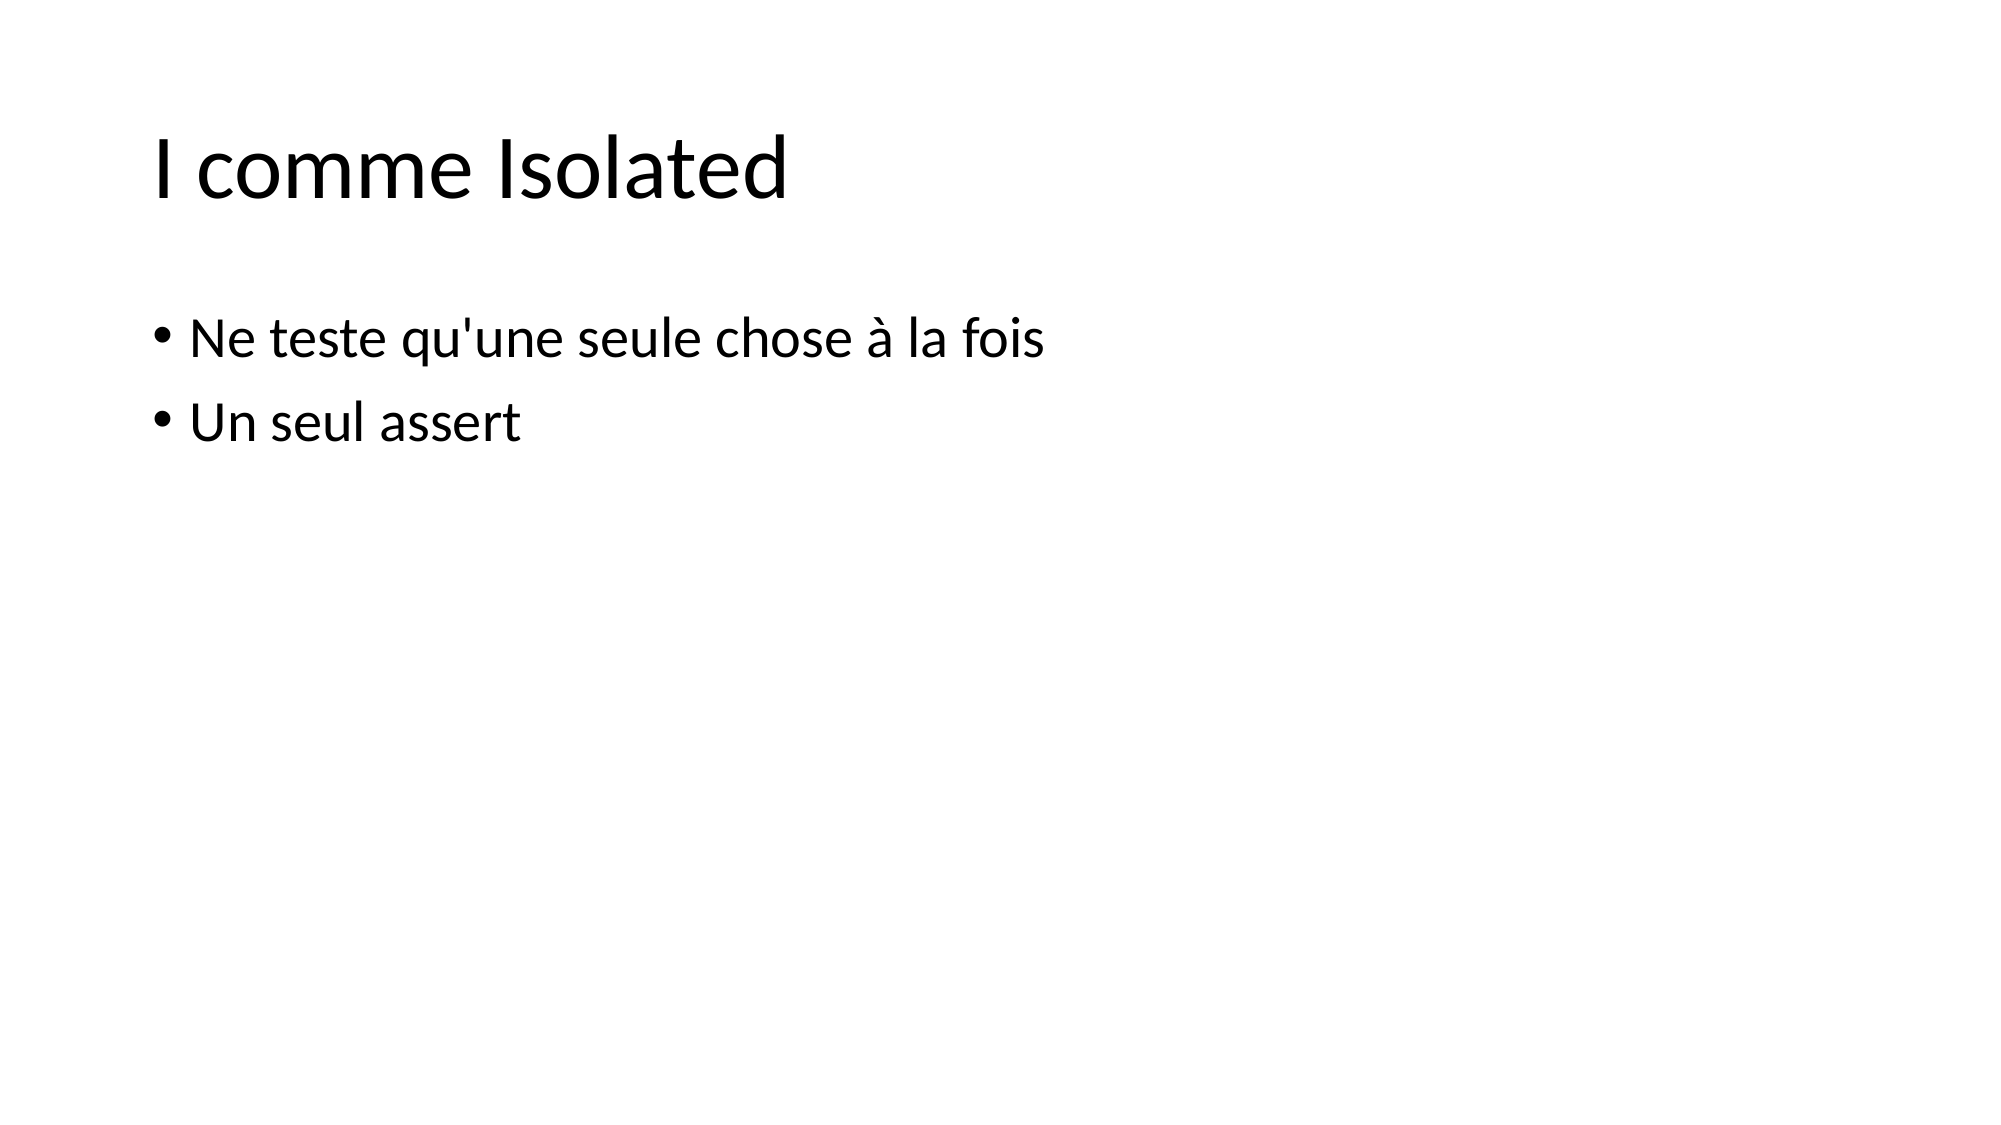

# I comme Isolated
Ne teste qu'une seule chose à la fois
Un seul assert